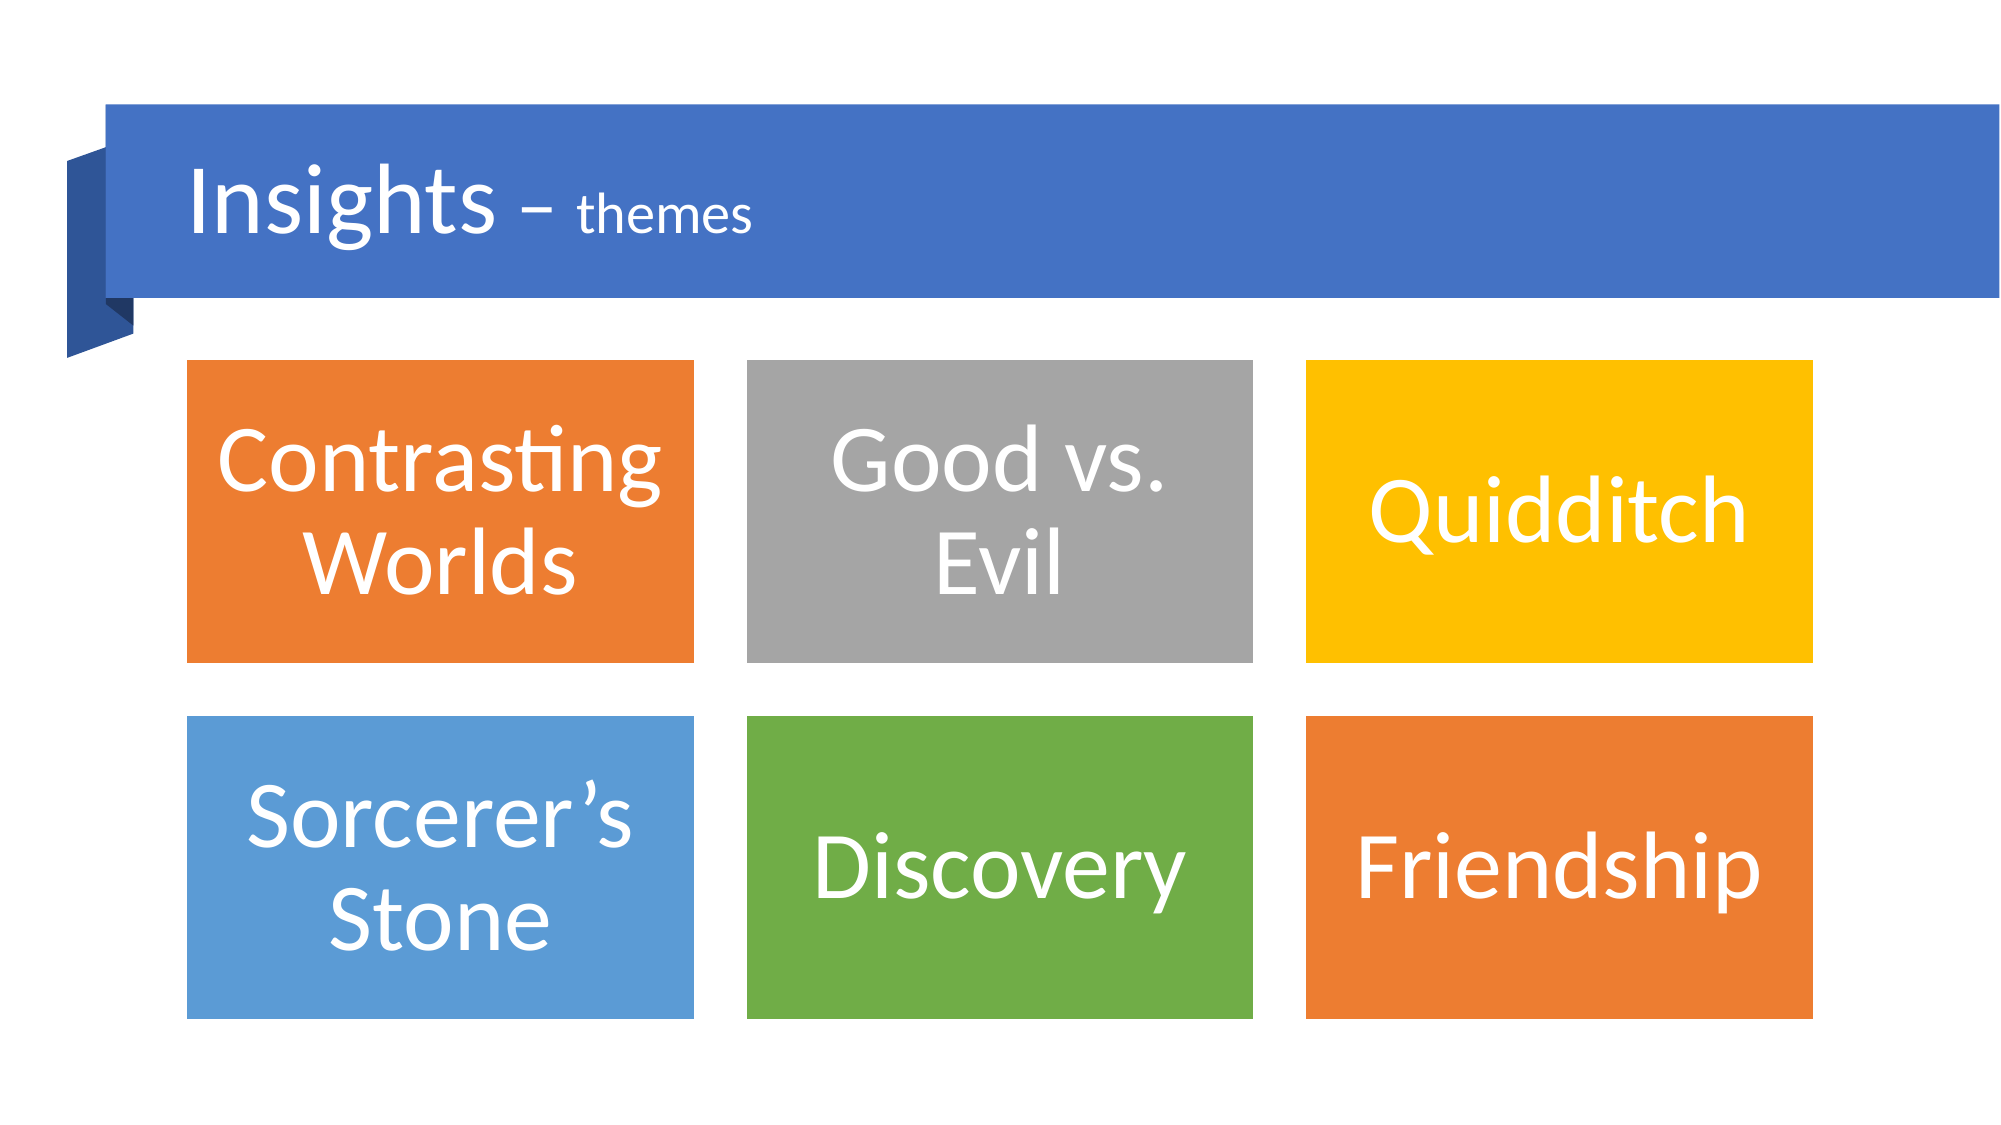

# Insights – themes

Contrasting Worlds
Good vs. Evil
Quidditch
Sorcerer’s Stone
Discovery
Friendship